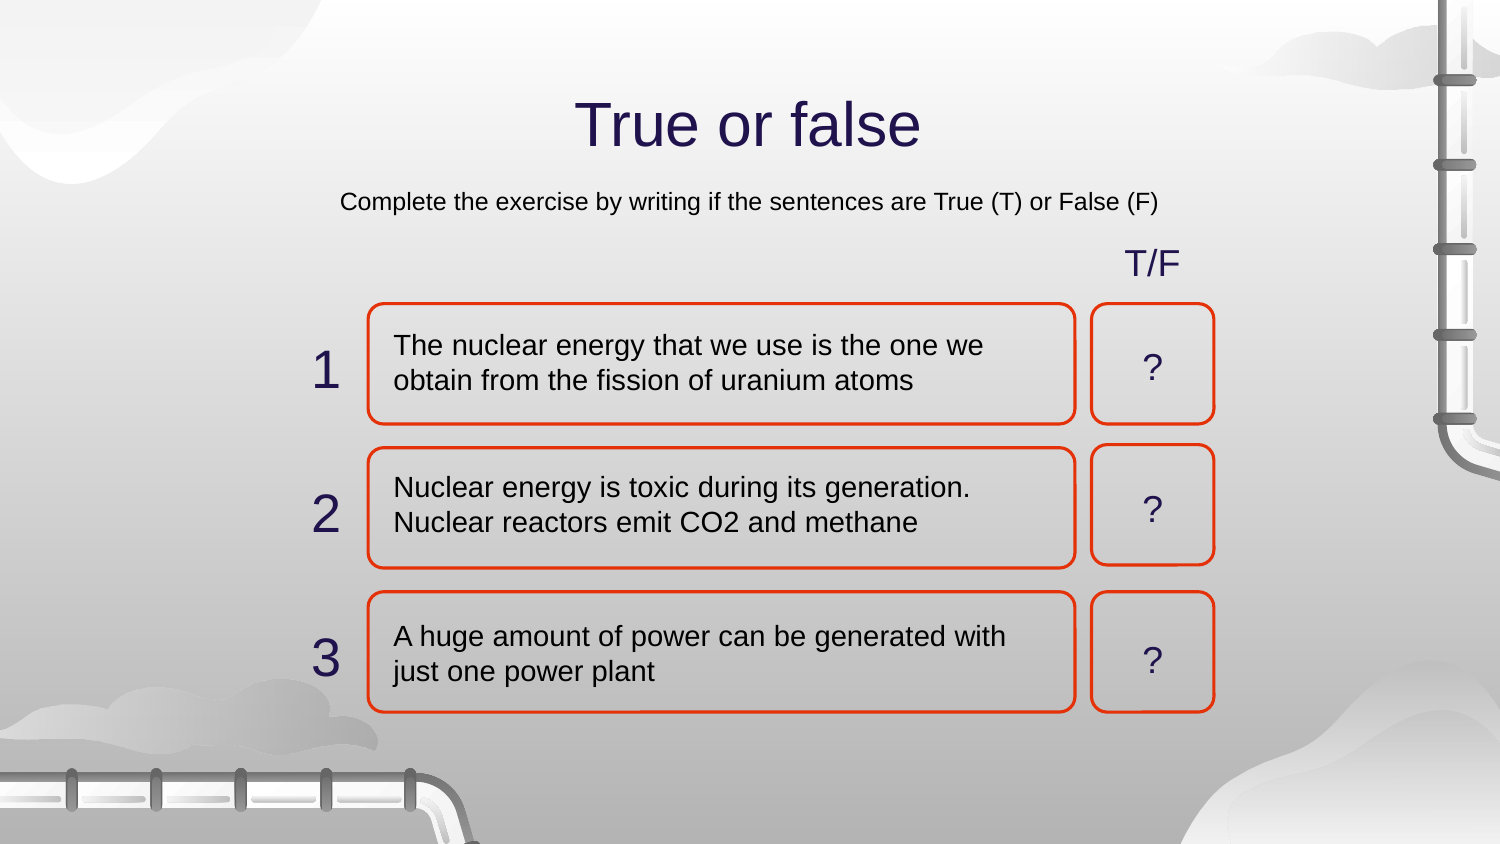

# True or false
Complete the exercise by writing if the sentences are True (T) or False (F)

T/F

The nuclear energy that we use is the one we obtain from the fission of uranium atoms
1

?

Nuclear energy is toxic during its generation. Nuclear reactors emit CO2 and methane
2

?

A huge amount of power can be generated with just one power plant
3

?